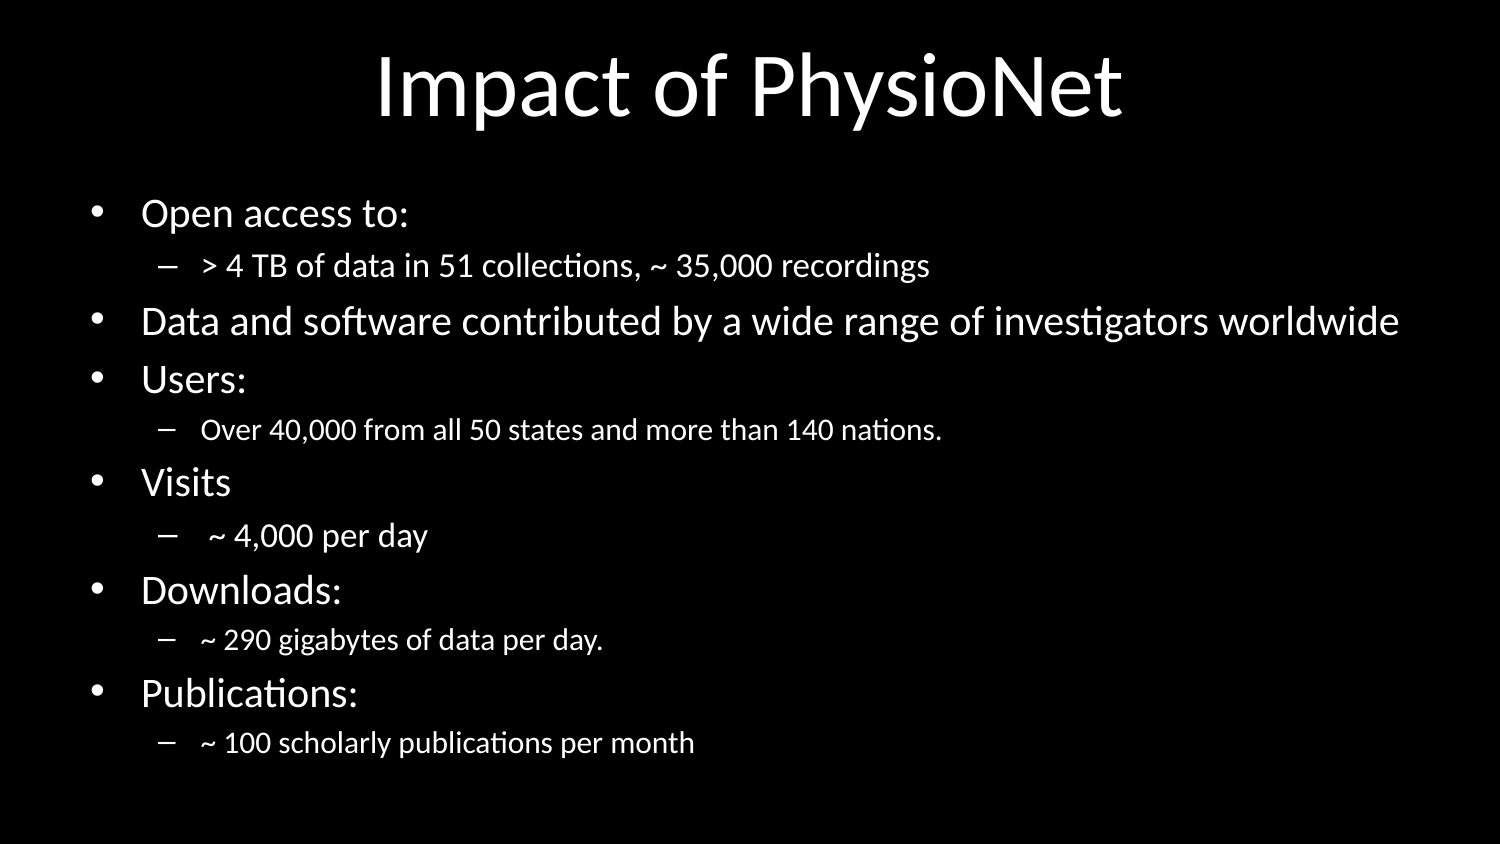

# Impact of PhysioNet
Open access to:
> 4 TB of data in 51 collections, ~ 35,000 recordings
Data and software contributed by a wide range of investigators worldwide
Users:
Over 40,000 from all 50 states and more than 140 nations.
Visits
 ~ 4,000 per day
Downloads:
~ 290 gigabytes of data per day.
Publications:
~ 100 scholarly publications per month